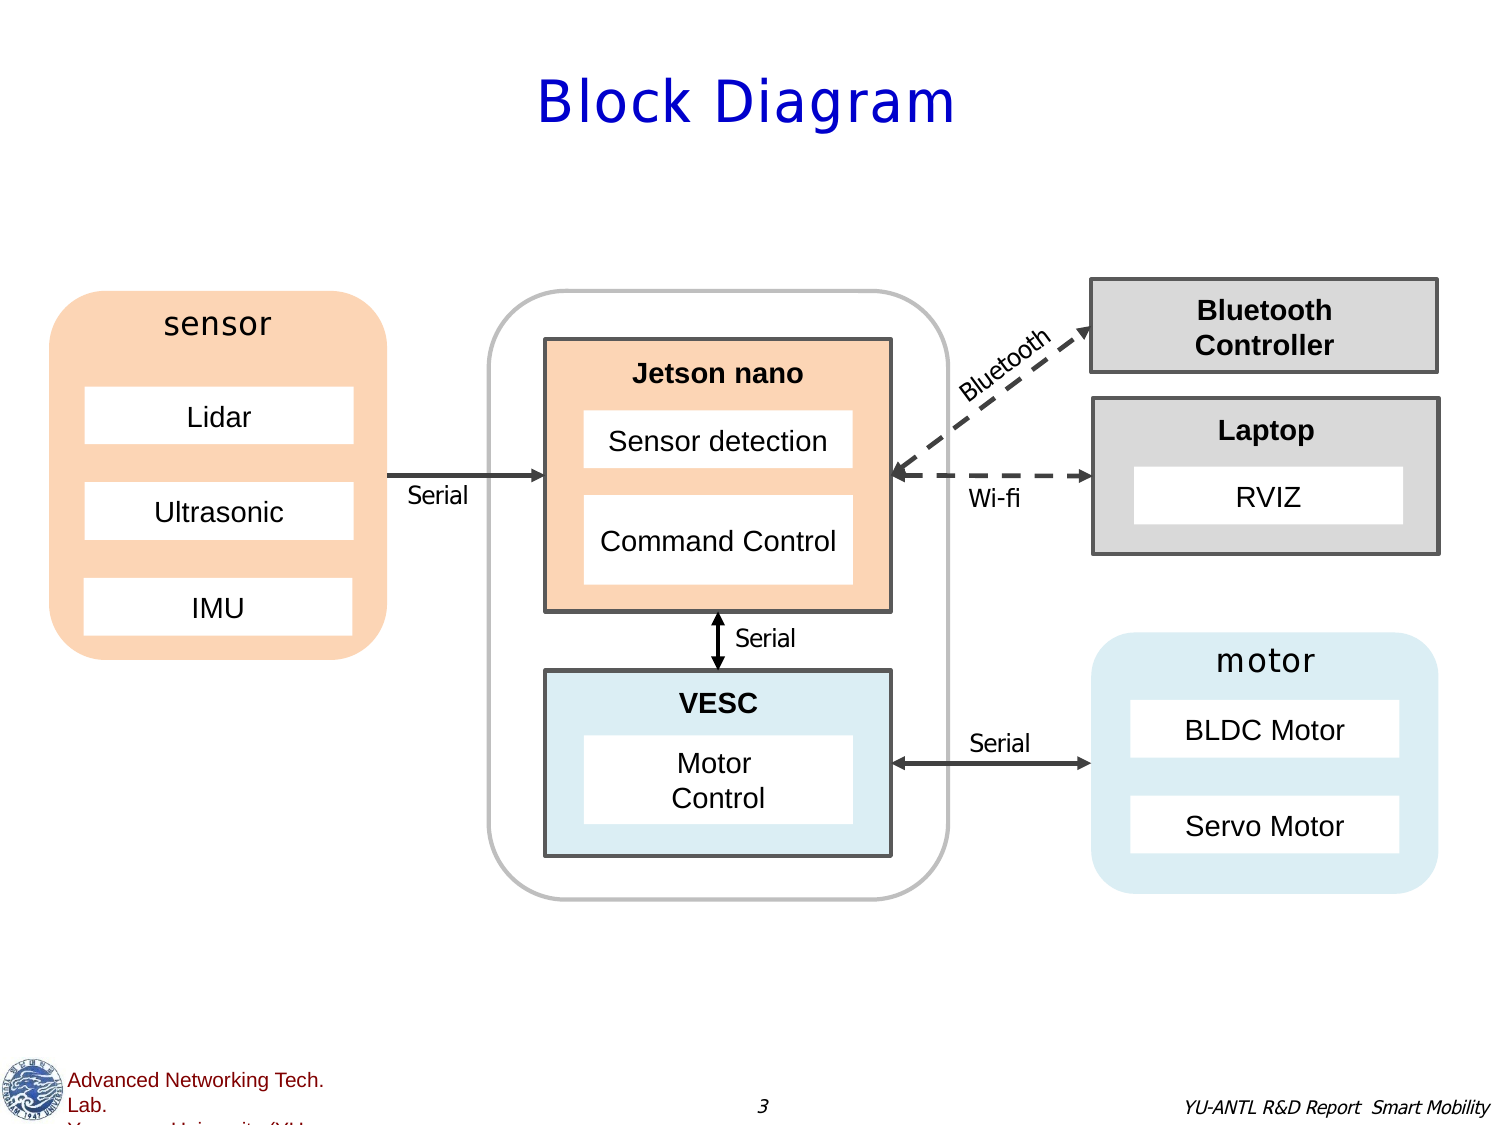

# Block Diagram

sensor
Bluetooth Controller

Bluetooth
Jetson nano
Lidar

Laptop
Sensor detection
RVIZ
Serial
Wi-fi
Ultrasonic
Command Control
IMU
Serial
motor

VESC
BLDC Motor
Serial
Motor
Control
Servo Motor